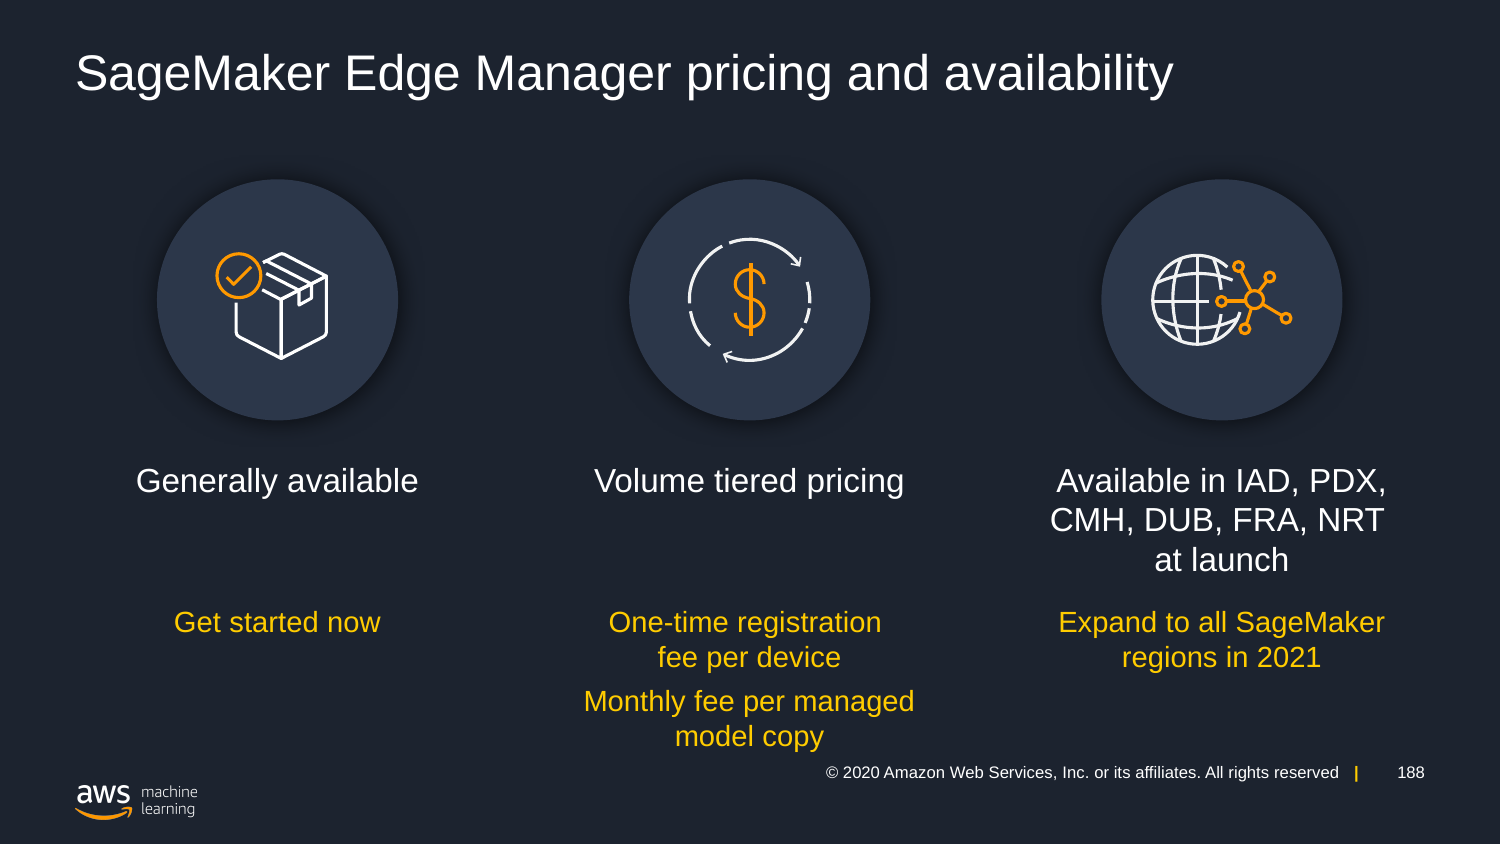

# SageMaker Edge Manager pricing and availability

Generally available
Volume tiered pricing
Available in IAD, PDX, CMH, DUB, FRA, NRT
at launch
Get started now
One-time registration
fee per device
Monthly fee per managed model copy
Expand to all SageMaker regions in 2021